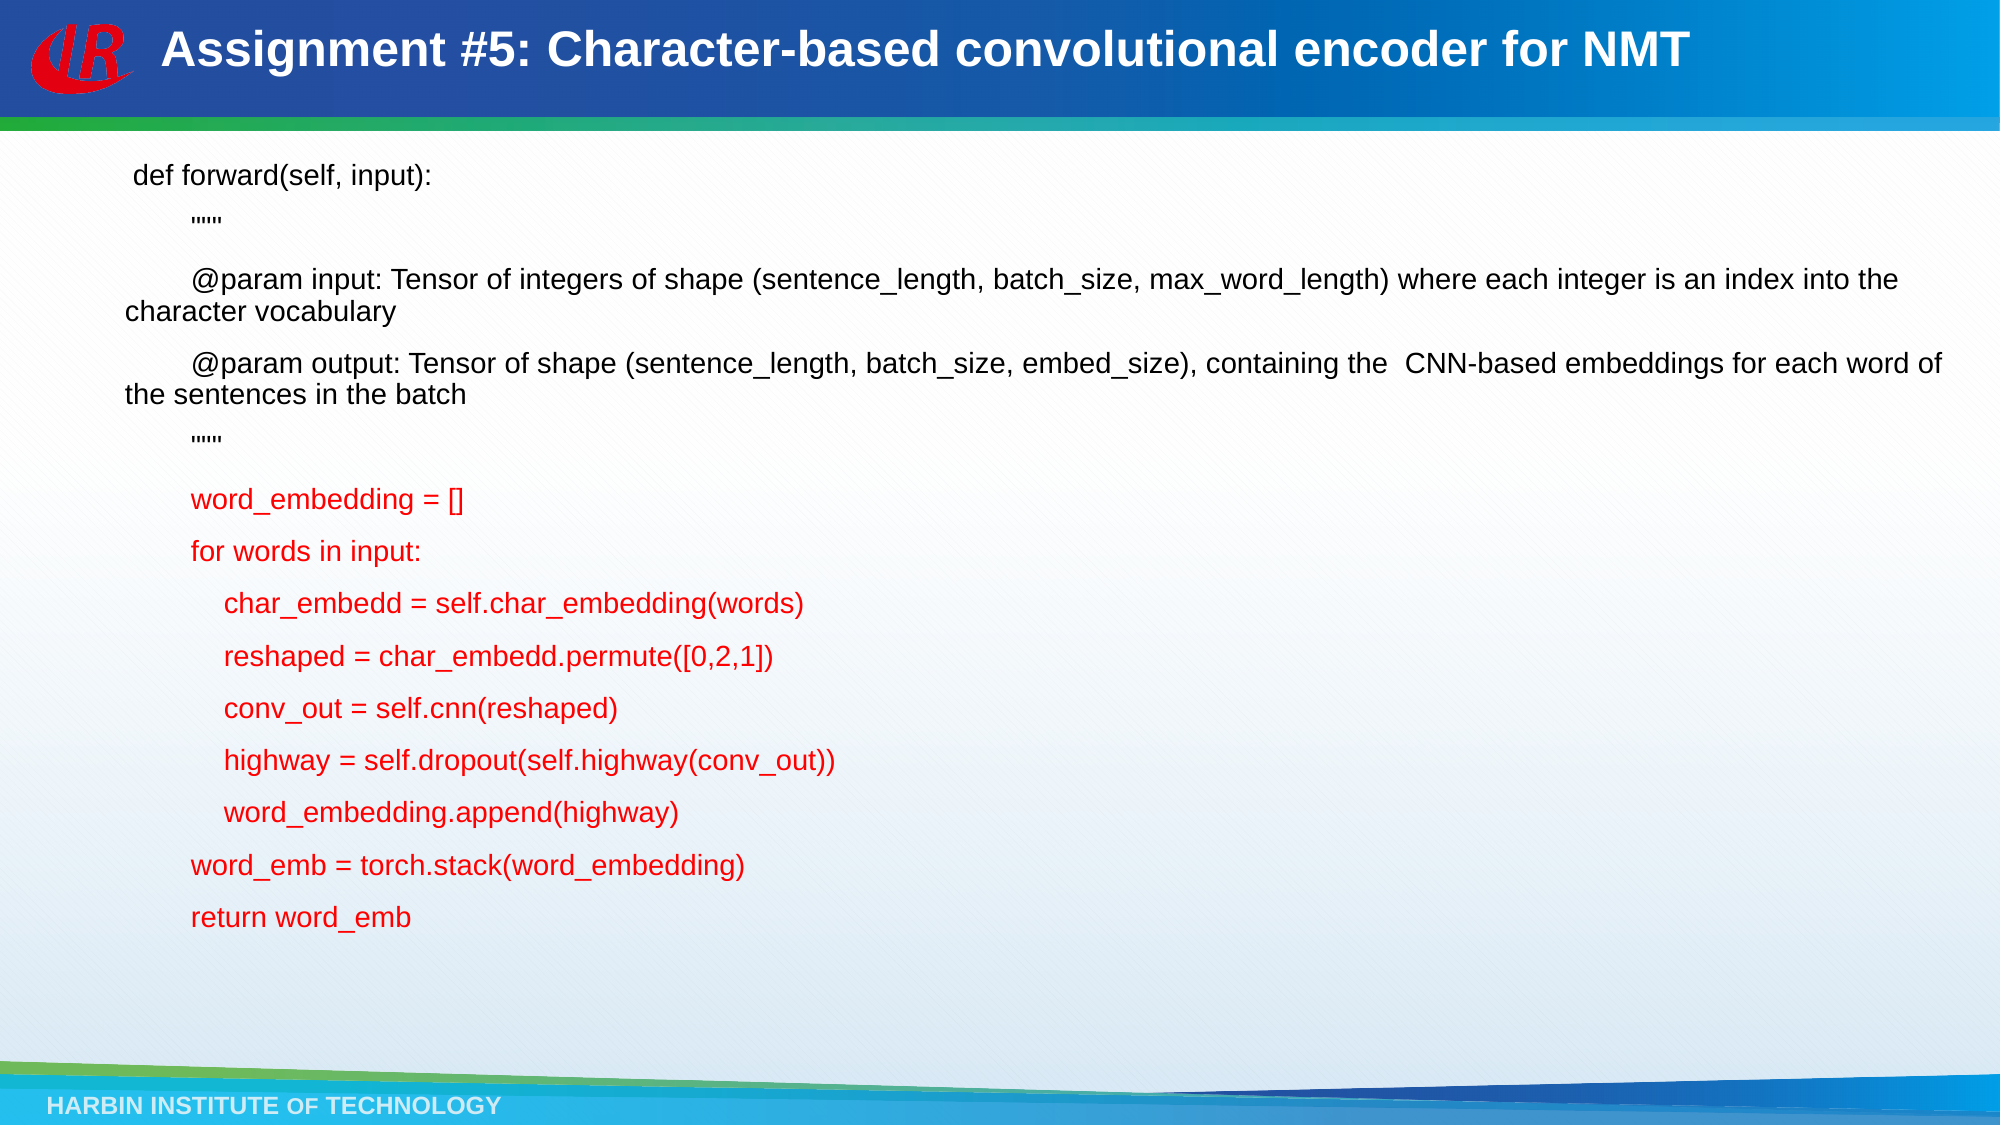

# Assignment #5: Character-based convolutional encoder for NMT
 def forward(self, input):
        """
        @param input: Tensor of integers of shape (sentence_length, batch_size, max_word_length) where each integer is an index into the character vocabulary
        @param output: Tensor of shape (sentence_length, batch_size, embed_size), containing the  CNN-based embeddings for each word of the sentences in the batch
        """
        word_embedding = []
        for words in input:
            char_embedd = self.char_embedding(words)
            reshaped = char_embedd.permute([0,2,1])
            conv_out = self.cnn(reshaped)
            highway = self.dropout(self.highway(conv_out))
            word_embedding.append(highway)
        word_emb = torch.stack(word_embedding)
        return word_emb

52
HARBIN INSTITUTE OF TECHNOLOGY